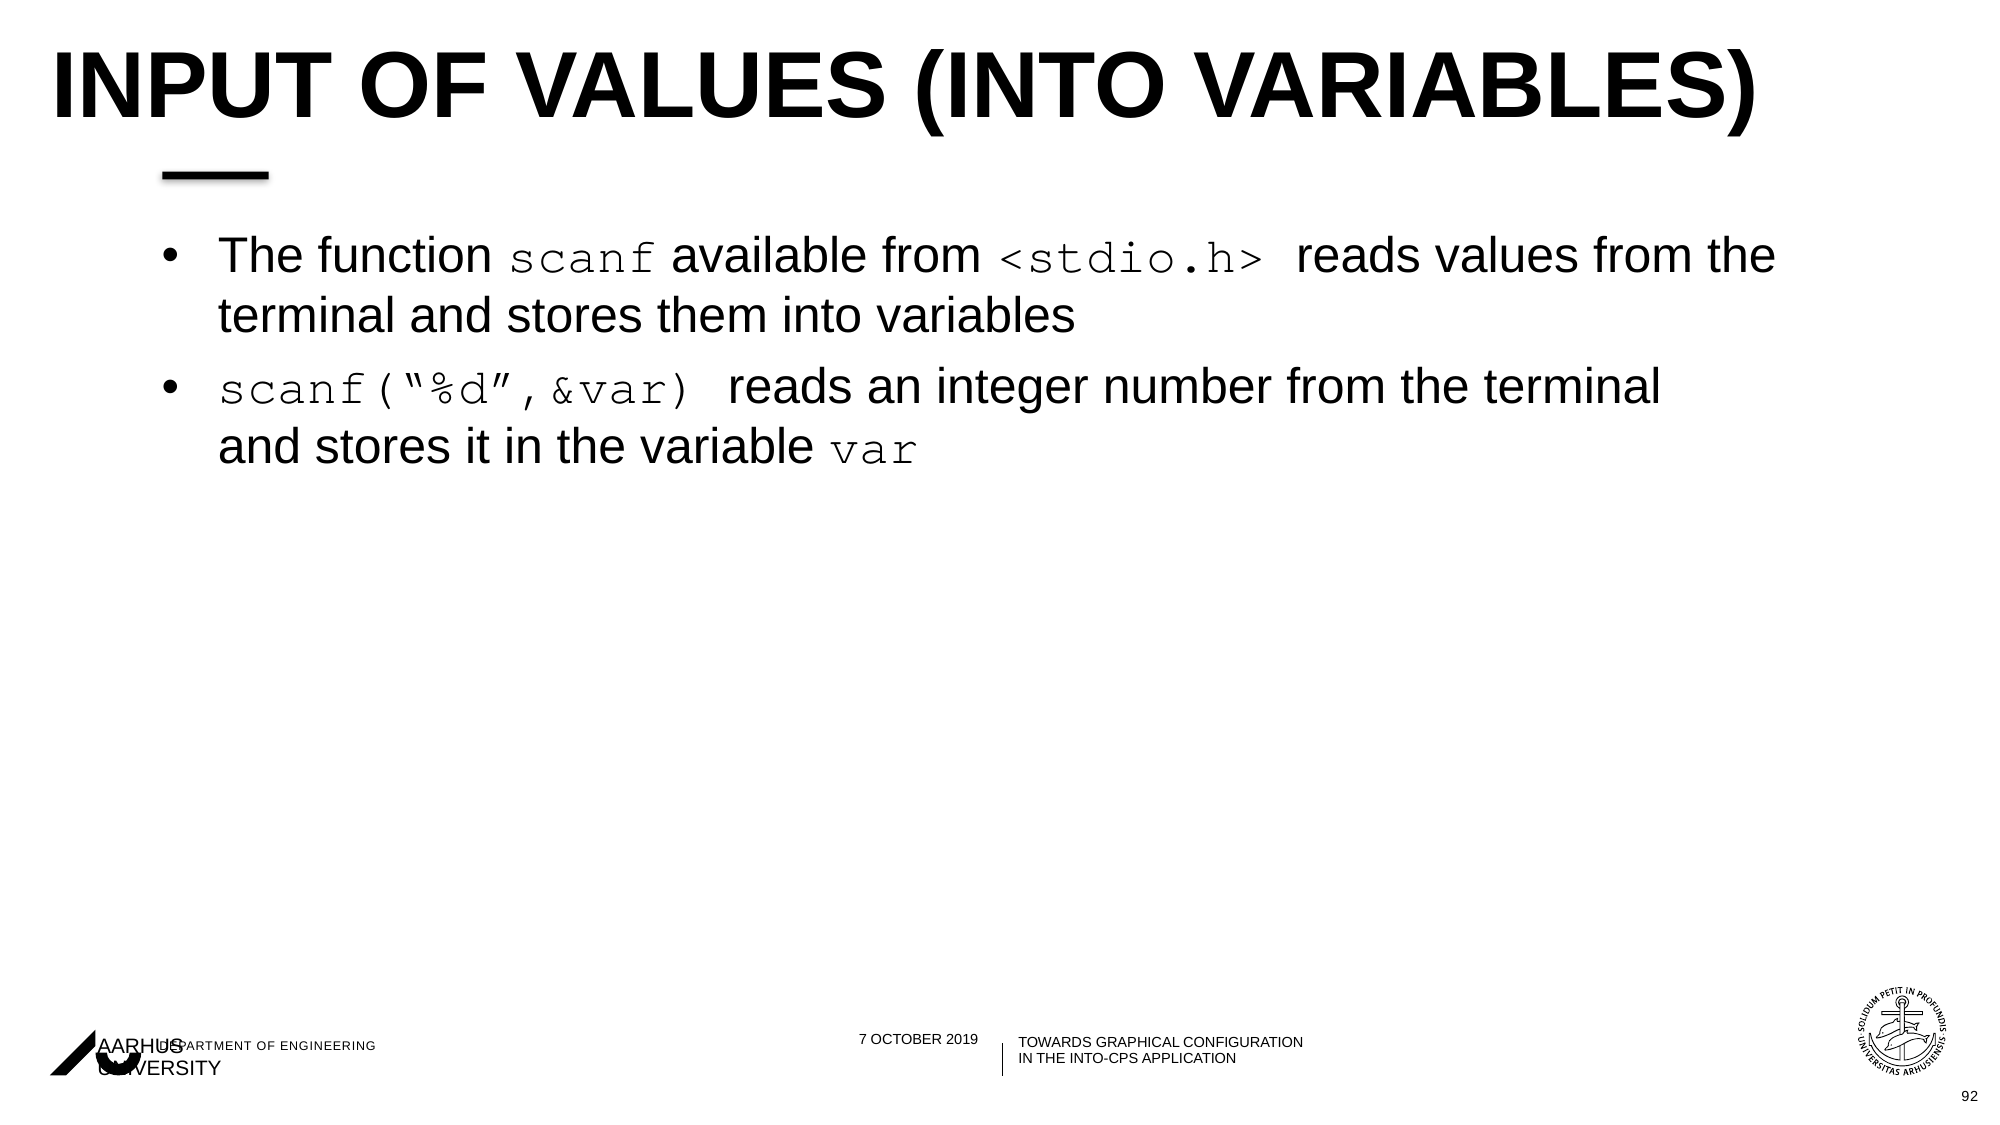

# Input of values (into variables)
The function scanf available from <stdio.h> reads values from the terminal and stores them into variables
scanf(“%d”,&var) reads an integer number from the terminal
and stores it in the variable var
92